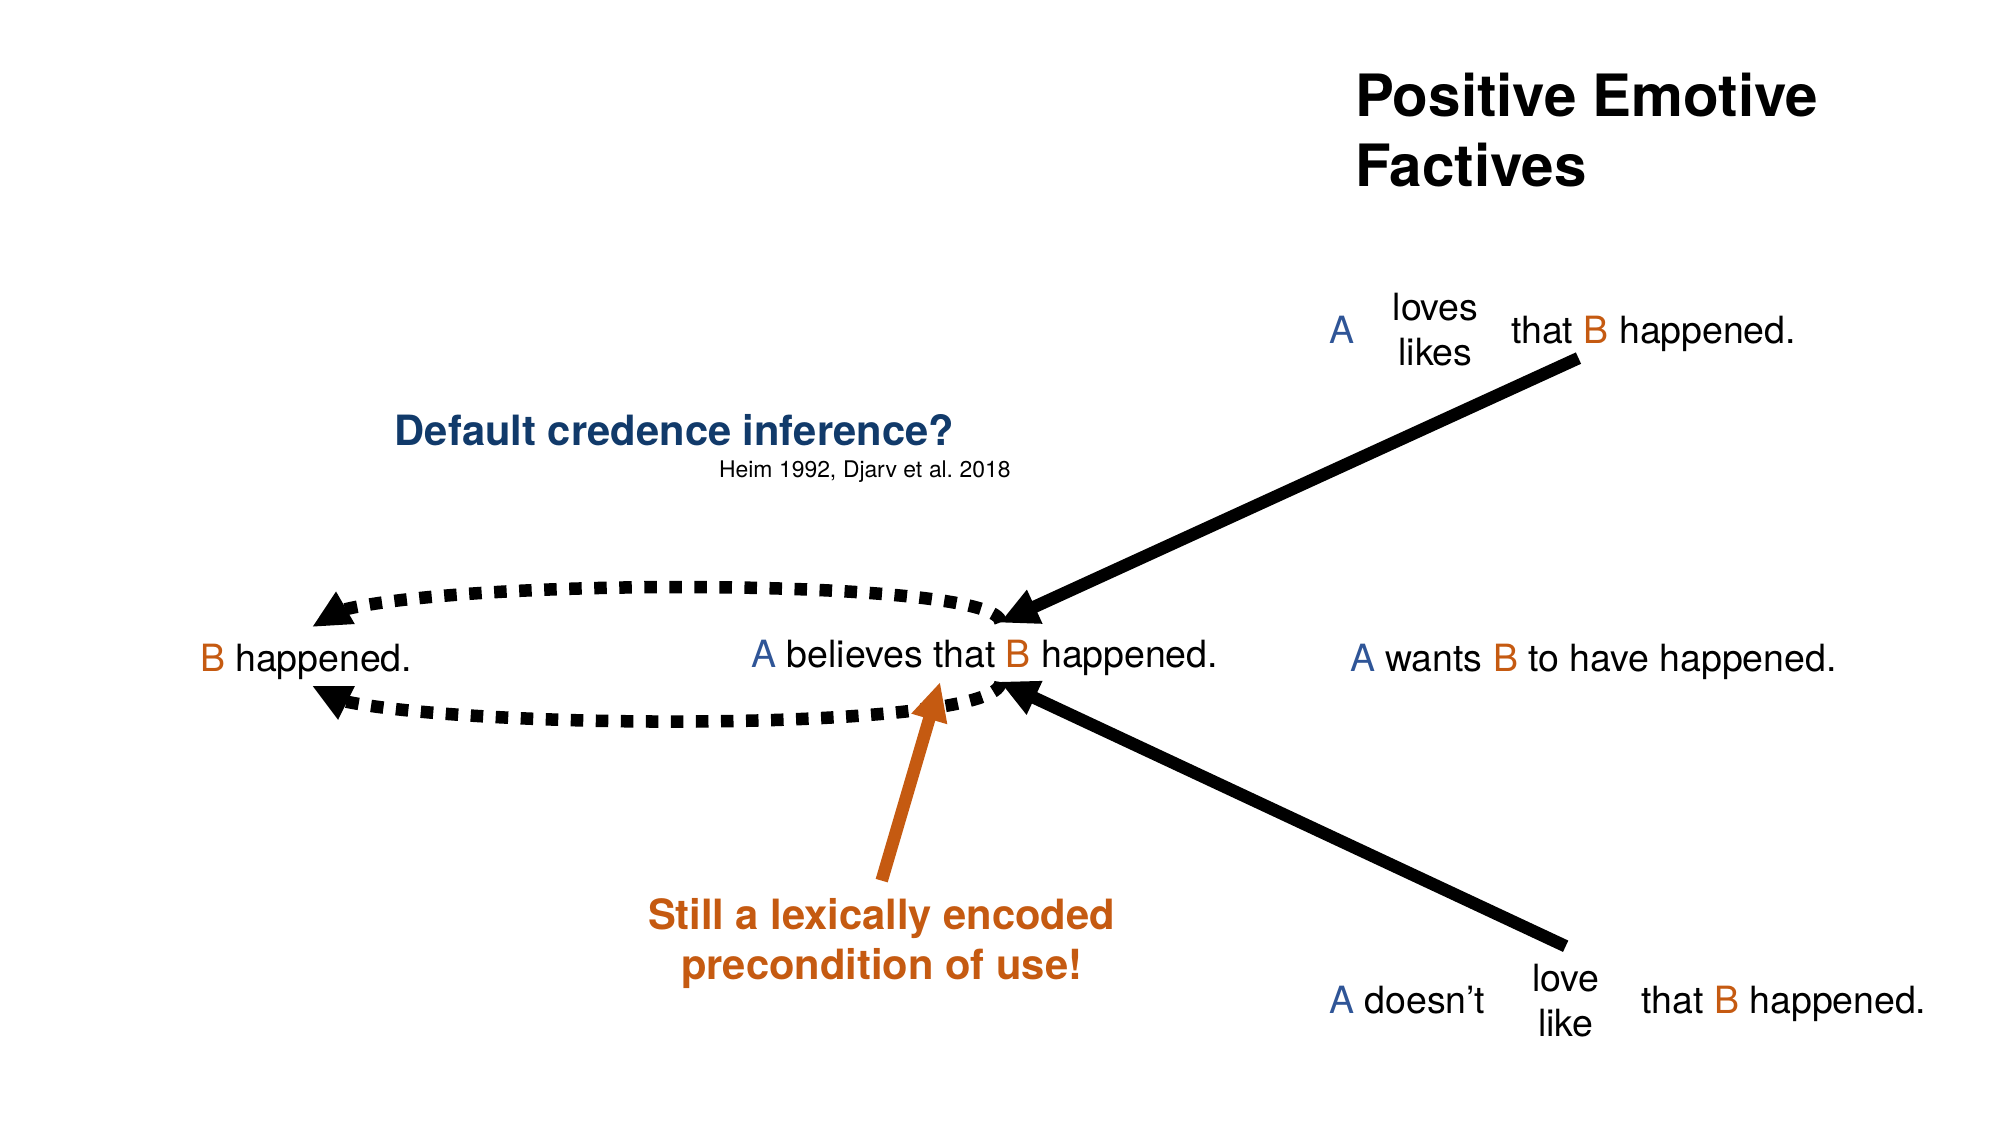

Positive Emotive Factives
loves
likes
A believes that B happened.
Default credence inference?
Heim 1992, Djarv et al. 2018
A believes that B happened.
B happened.
A wants B to have happened.
Still a lexically encoded precondition of use!
love
like
A doesn’t believes that B happened.